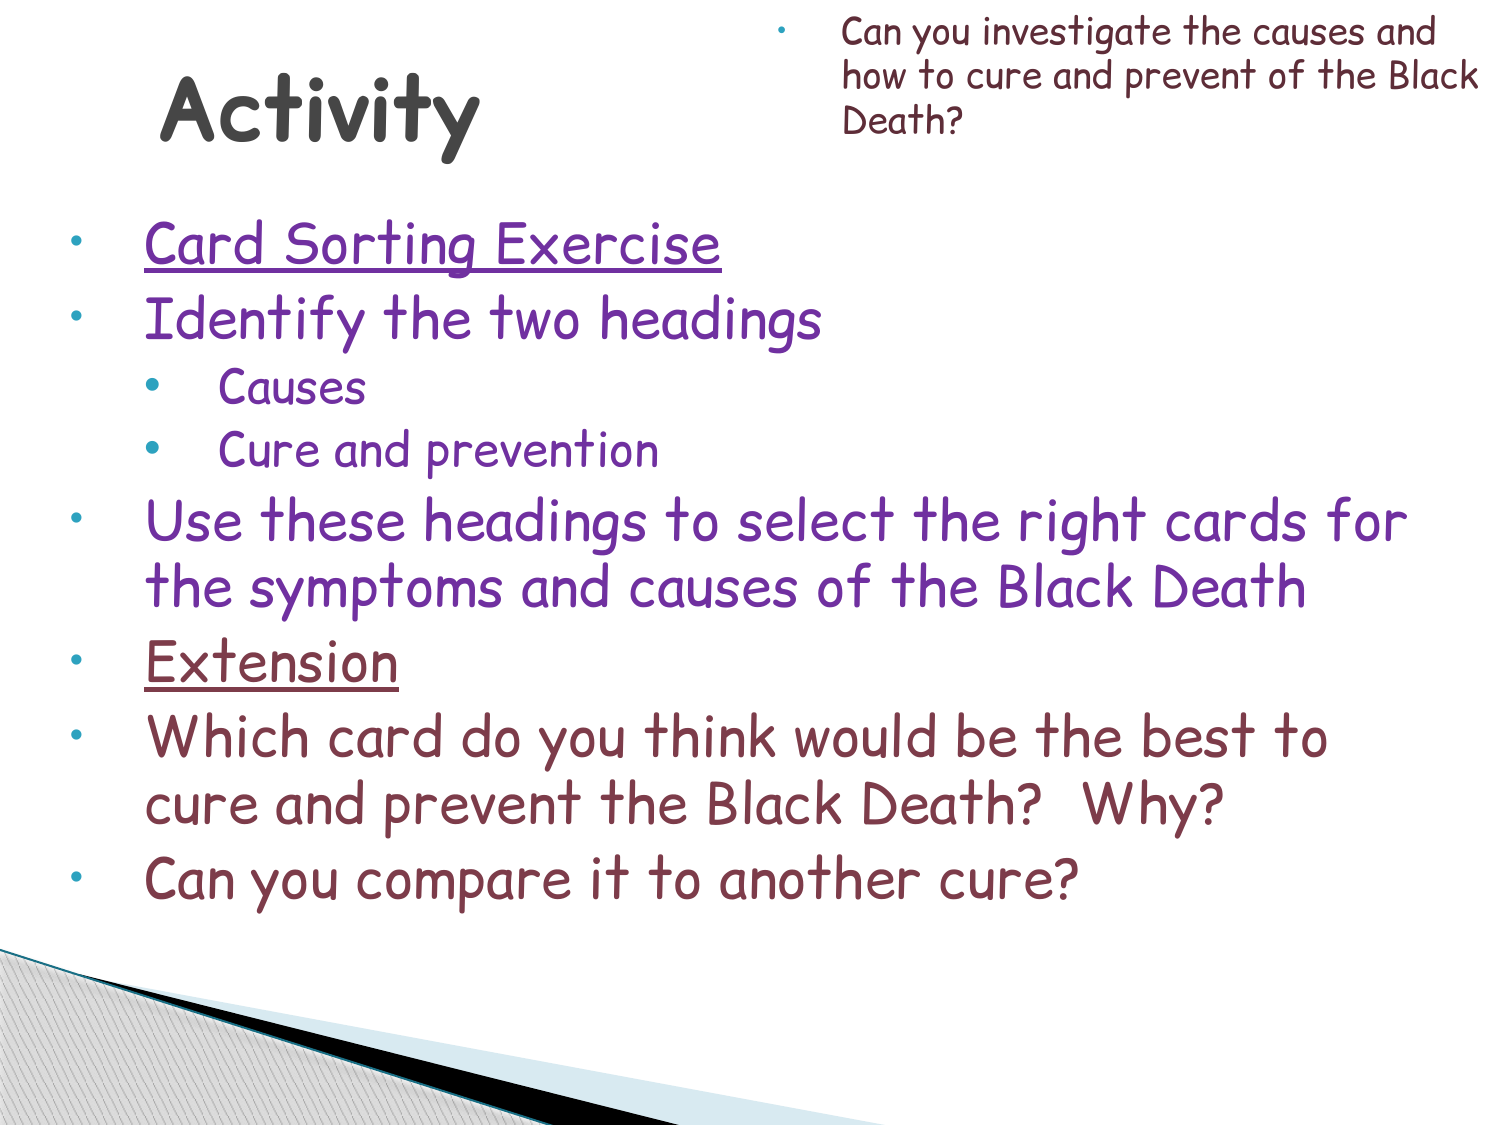

Can you investigate the causes and how to cure and prevent of the Black Death?

Activity
Card Sorting Exercise
Identify the two headings
Causes
Cure and prevention
Use these headings to select the right cards for the symptoms and causes of the Black Death
Extension
Which card do you think would be the best to cure and prevent the Black Death?  Why?
Can you compare it to another cure?